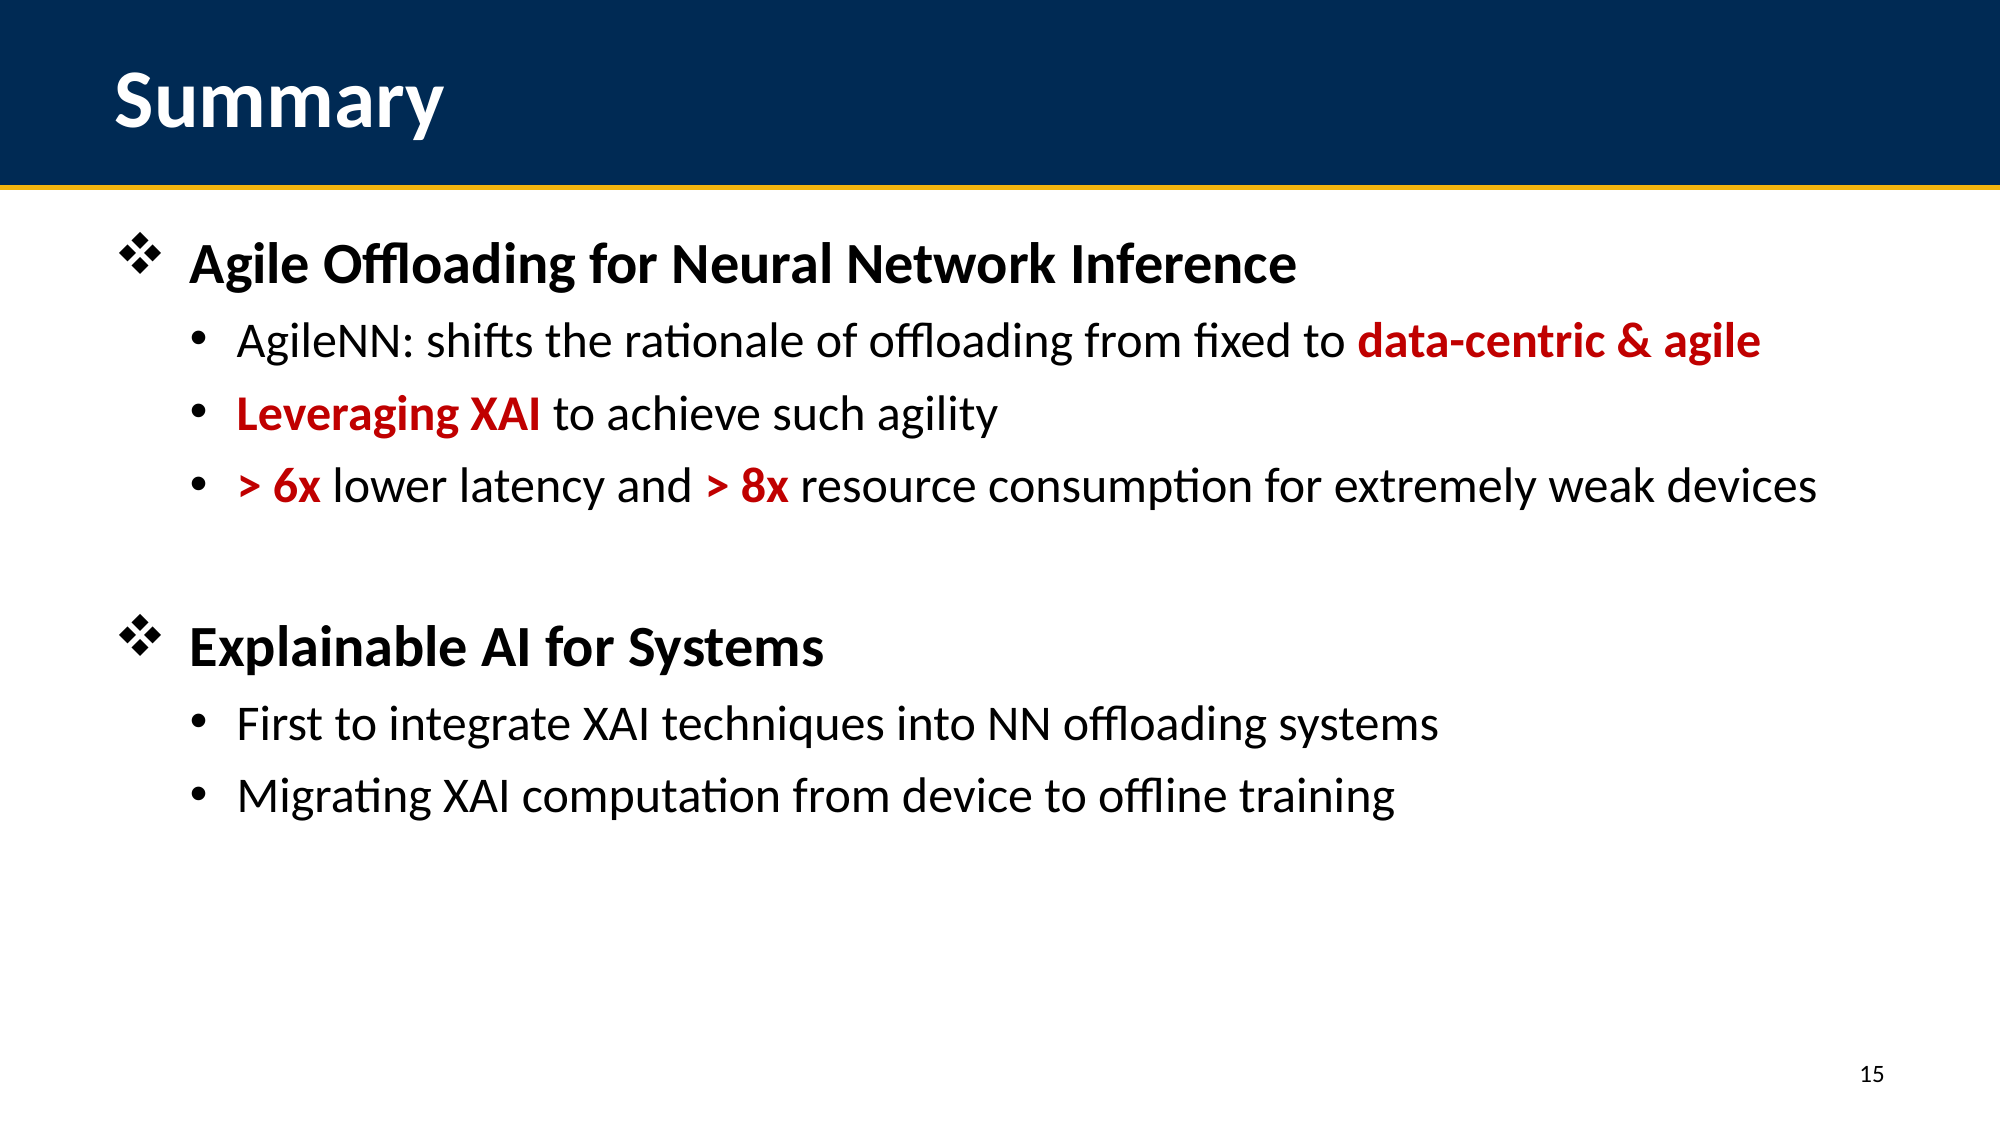

# Summary
Agile Offloading for Neural Network Inference
AgileNN: shifts the rationale of offloading from fixed to data-centric & agile
Leveraging XAI to achieve such agility
> 6x lower latency and > 8x resource consumption for extremely weak devices

Explainable AI for Systems
First to integrate XAI techniques into NN offloading systems
Migrating XAI computation from device to offline training
15